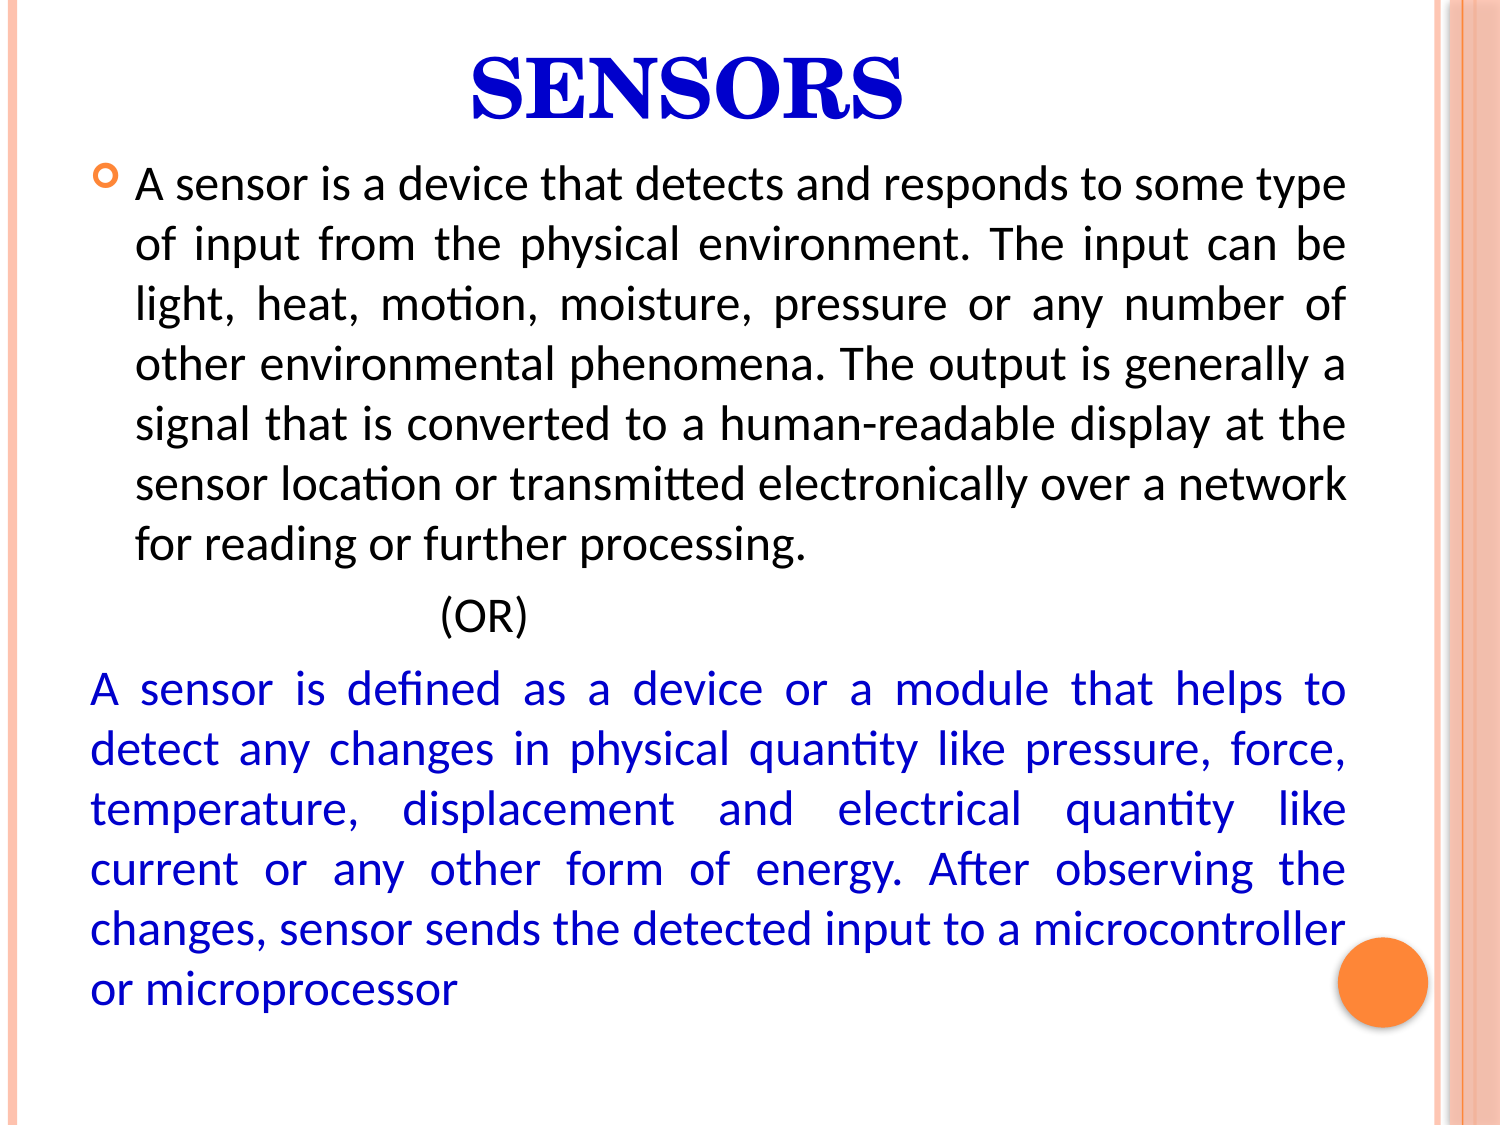

# sensors
A sensor is a device that detects and responds to some type of input from the physical environment. The input can be light, heat, motion, moisture, pressure or any number of other environmental phenomena. The output is generally a signal that is converted to a human-readable display at the sensor location or transmitted electronically over a network for reading or further processing.
                               (OR)
A sensor is defined as a device or a module that helps to detect any changes in physical quantity like pressure, force, temperature, displacement and electrical quantity like current or any other form of energy. After observing the changes, sensor sends the detected input to a microcontroller or microprocessor